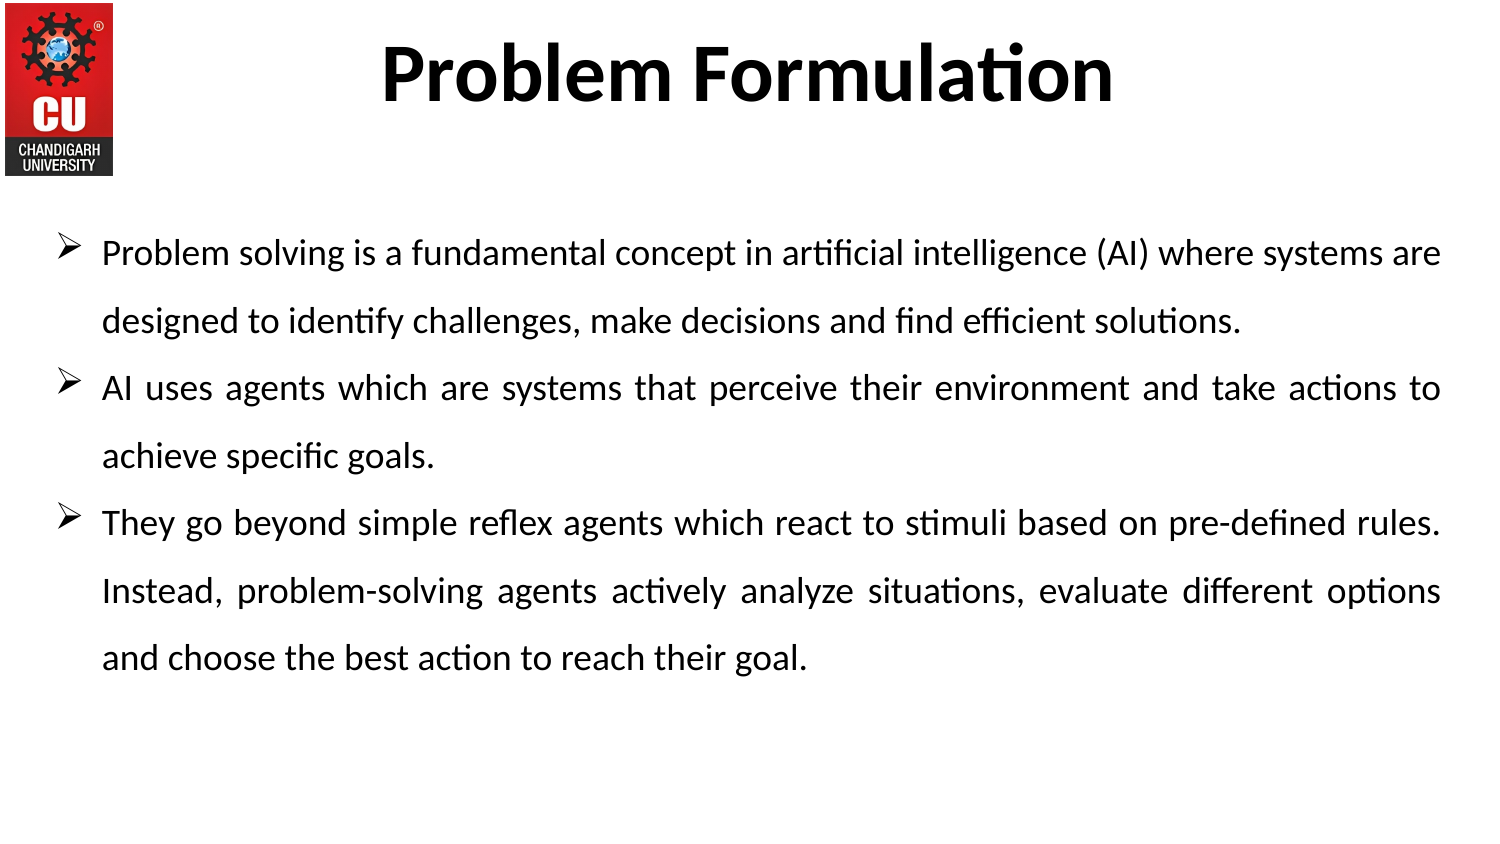

Problem Formulation
Problem solving is a fundamental concept in artificial intelligence (AI) where systems are designed to identify challenges, make decisions and find efficient solutions.
AI uses agents which are systems that perceive their environment and take actions to achieve specific goals.
They go beyond simple reflex agents which react to stimuli based on pre-defined rules. Instead, problem-solving agents actively analyze situations, evaluate different options and choose the best action to reach their goal.